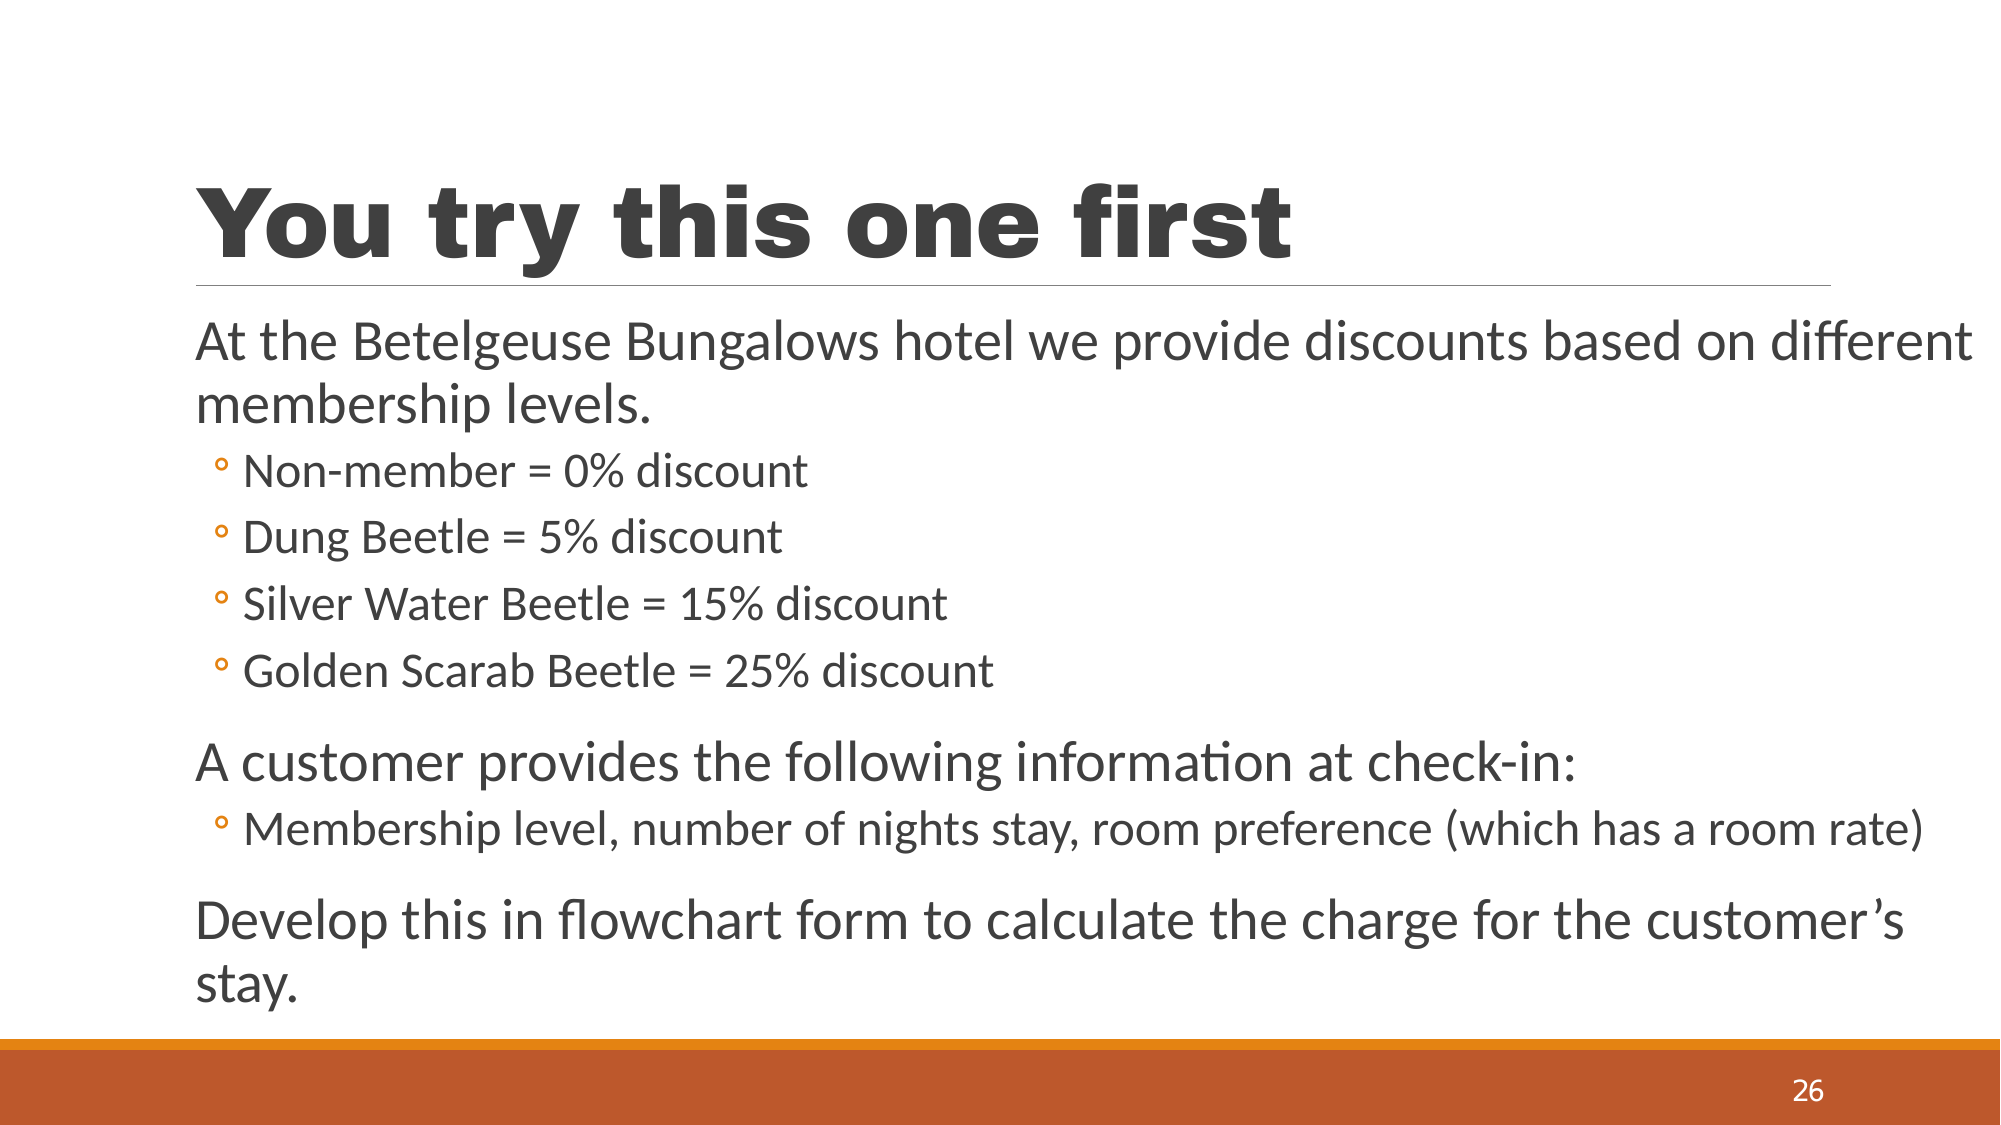

# You try this one first
At the Betelgeuse Bungalows hotel we provide discounts based on different membership levels.
Non-member = 0% discount
Dung Beetle = 5% discount
Silver Water Beetle = 15% discount
Golden Scarab Beetle = 25% discount
A customer provides the following information at check-in:
Membership level, number of nights stay, room preference (which has a room rate)
Develop this in flowchart form to calculate the charge for the customer’s stay.
26